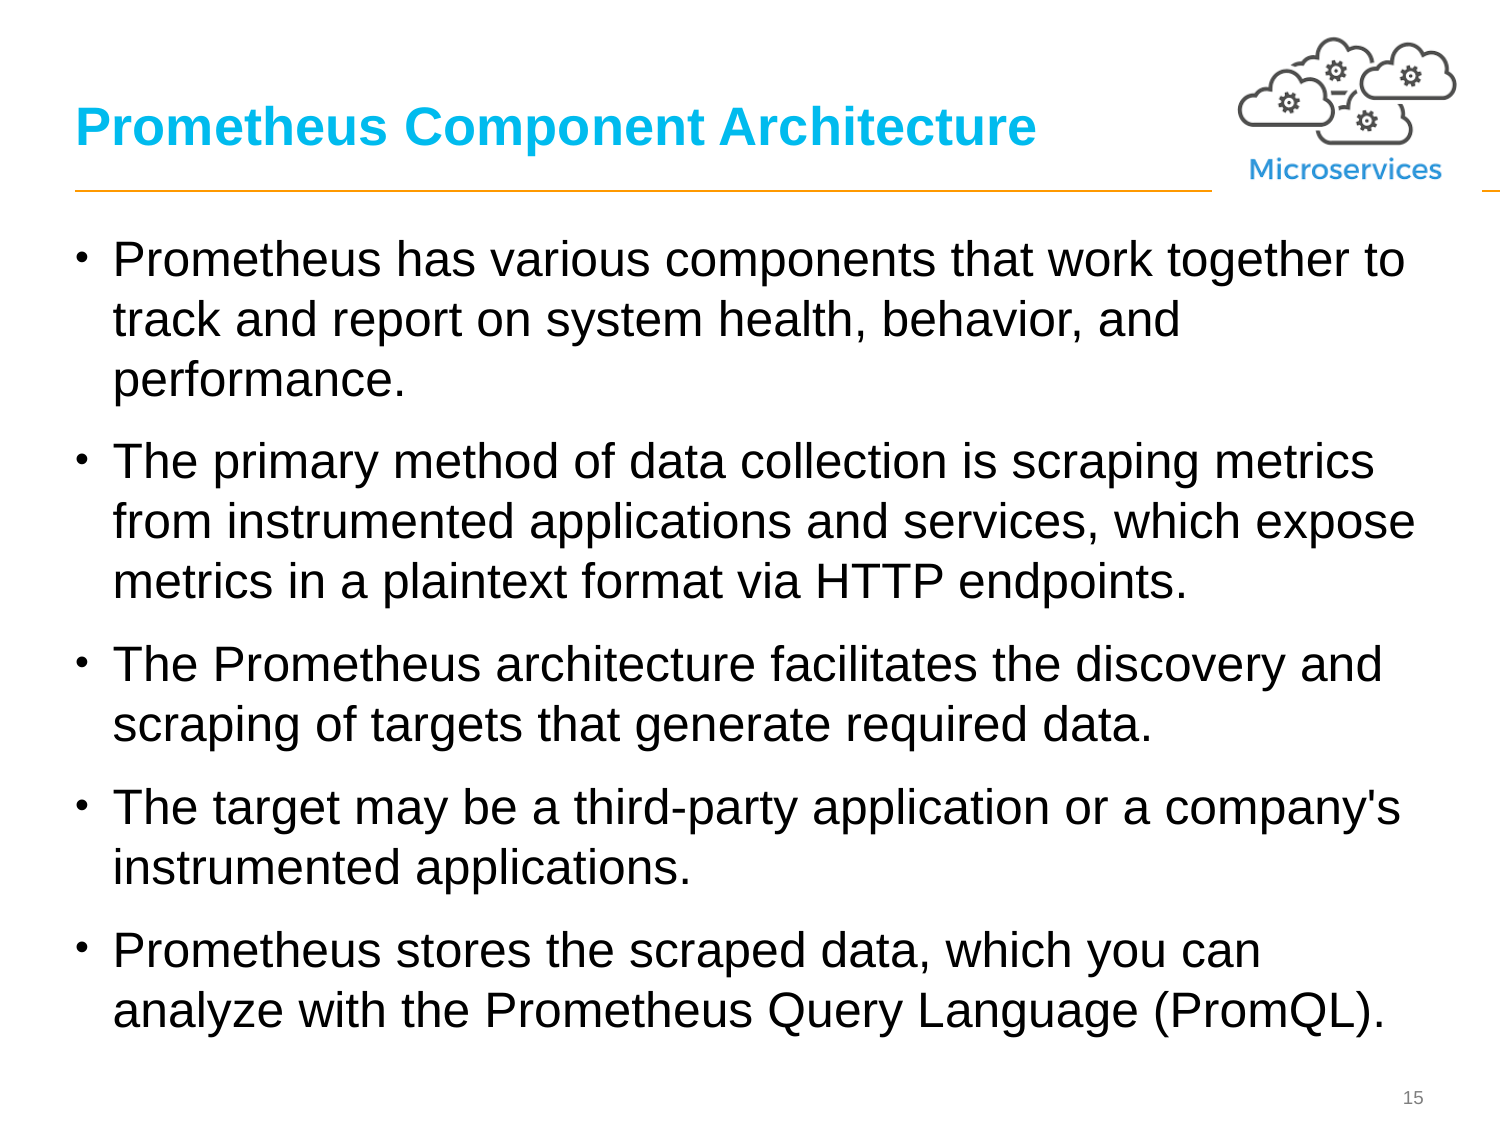

# Prometheus Component Architecture
Prometheus has various components that work together to track and report on system health, behavior, and performance.
The primary method of data collection is scraping metrics from instrumented applications and services, which expose metrics in a plaintext format via HTTP endpoints.
The Prometheus architecture facilitates the discovery and scraping of targets that generate required data.
The target may be a third-party application or a company's instrumented applications.
Prometheus stores the scraped data, which you can analyze with the Prometheus Query Language (PromQL).